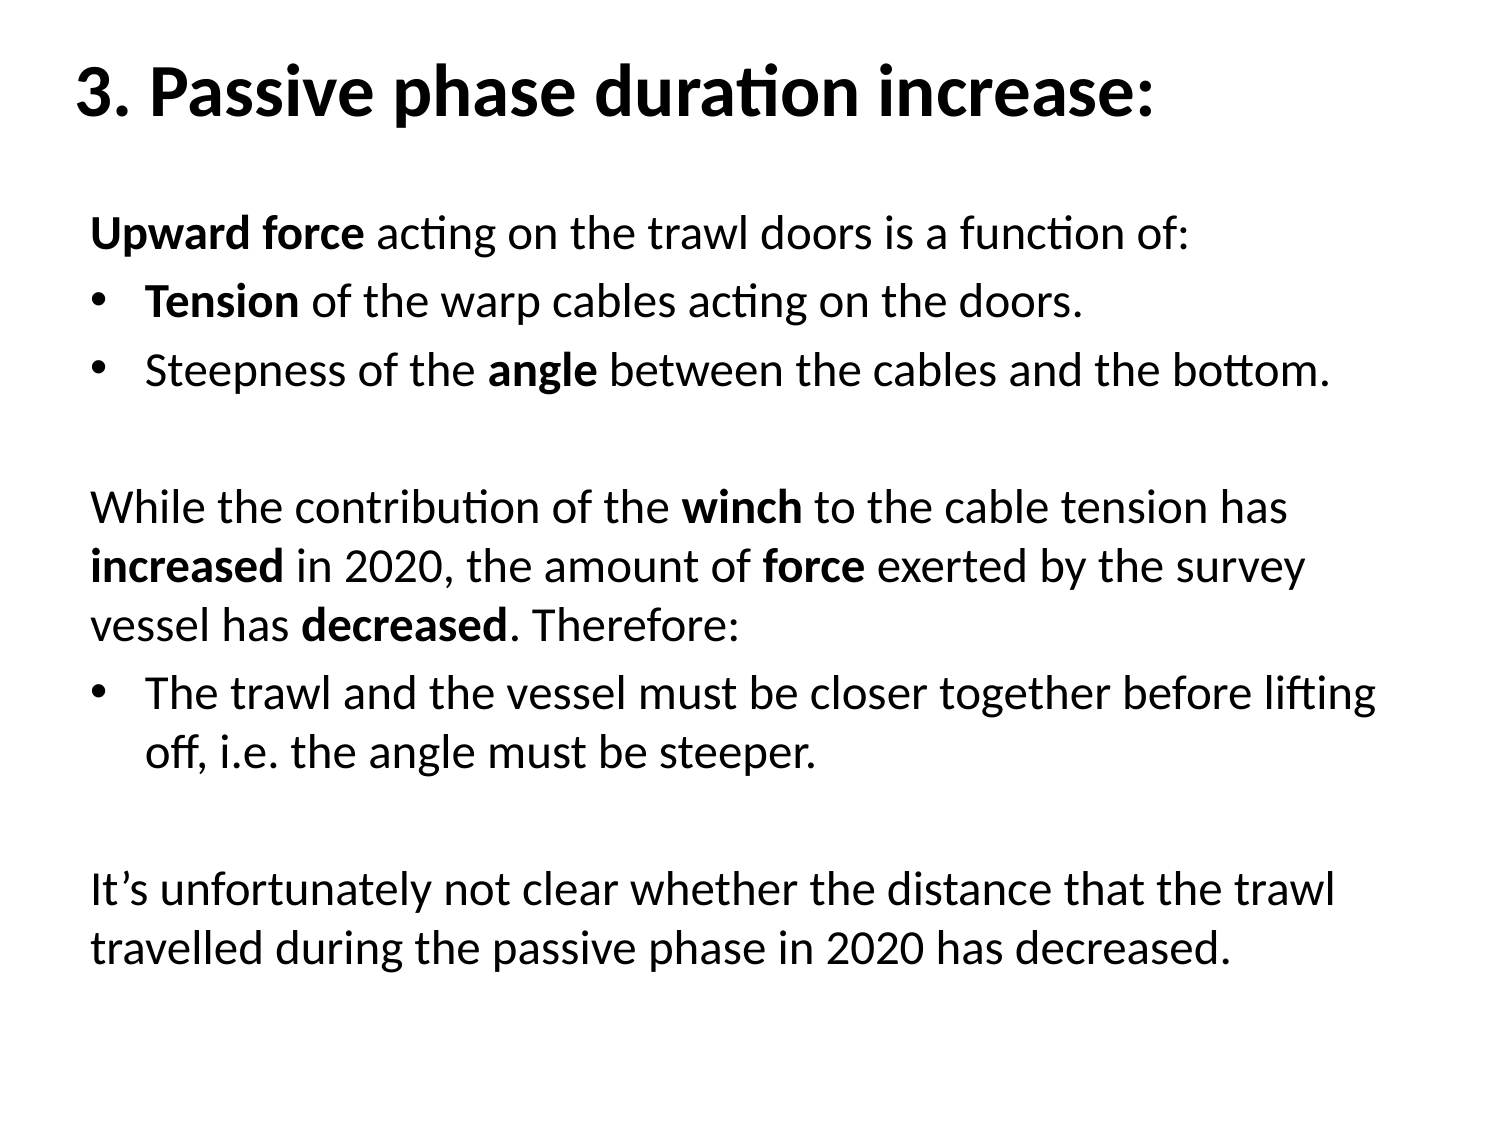

# 3. Passive phase duration increase:
Upward force acting on the trawl doors is a function of:
Tension of the warp cables acting on the doors.
Steepness of the angle between the cables and the bottom.

While the contribution of the winch to the cable tension has increased in 2020, the amount of force exerted by the survey vessel has decreased. Therefore:
The trawl and the vessel must be closer together before lifting off, i.e. the angle must be steeper.

It’s unfortunately not clear whether the distance that the trawl travelled during the passive phase in 2020 has decreased.